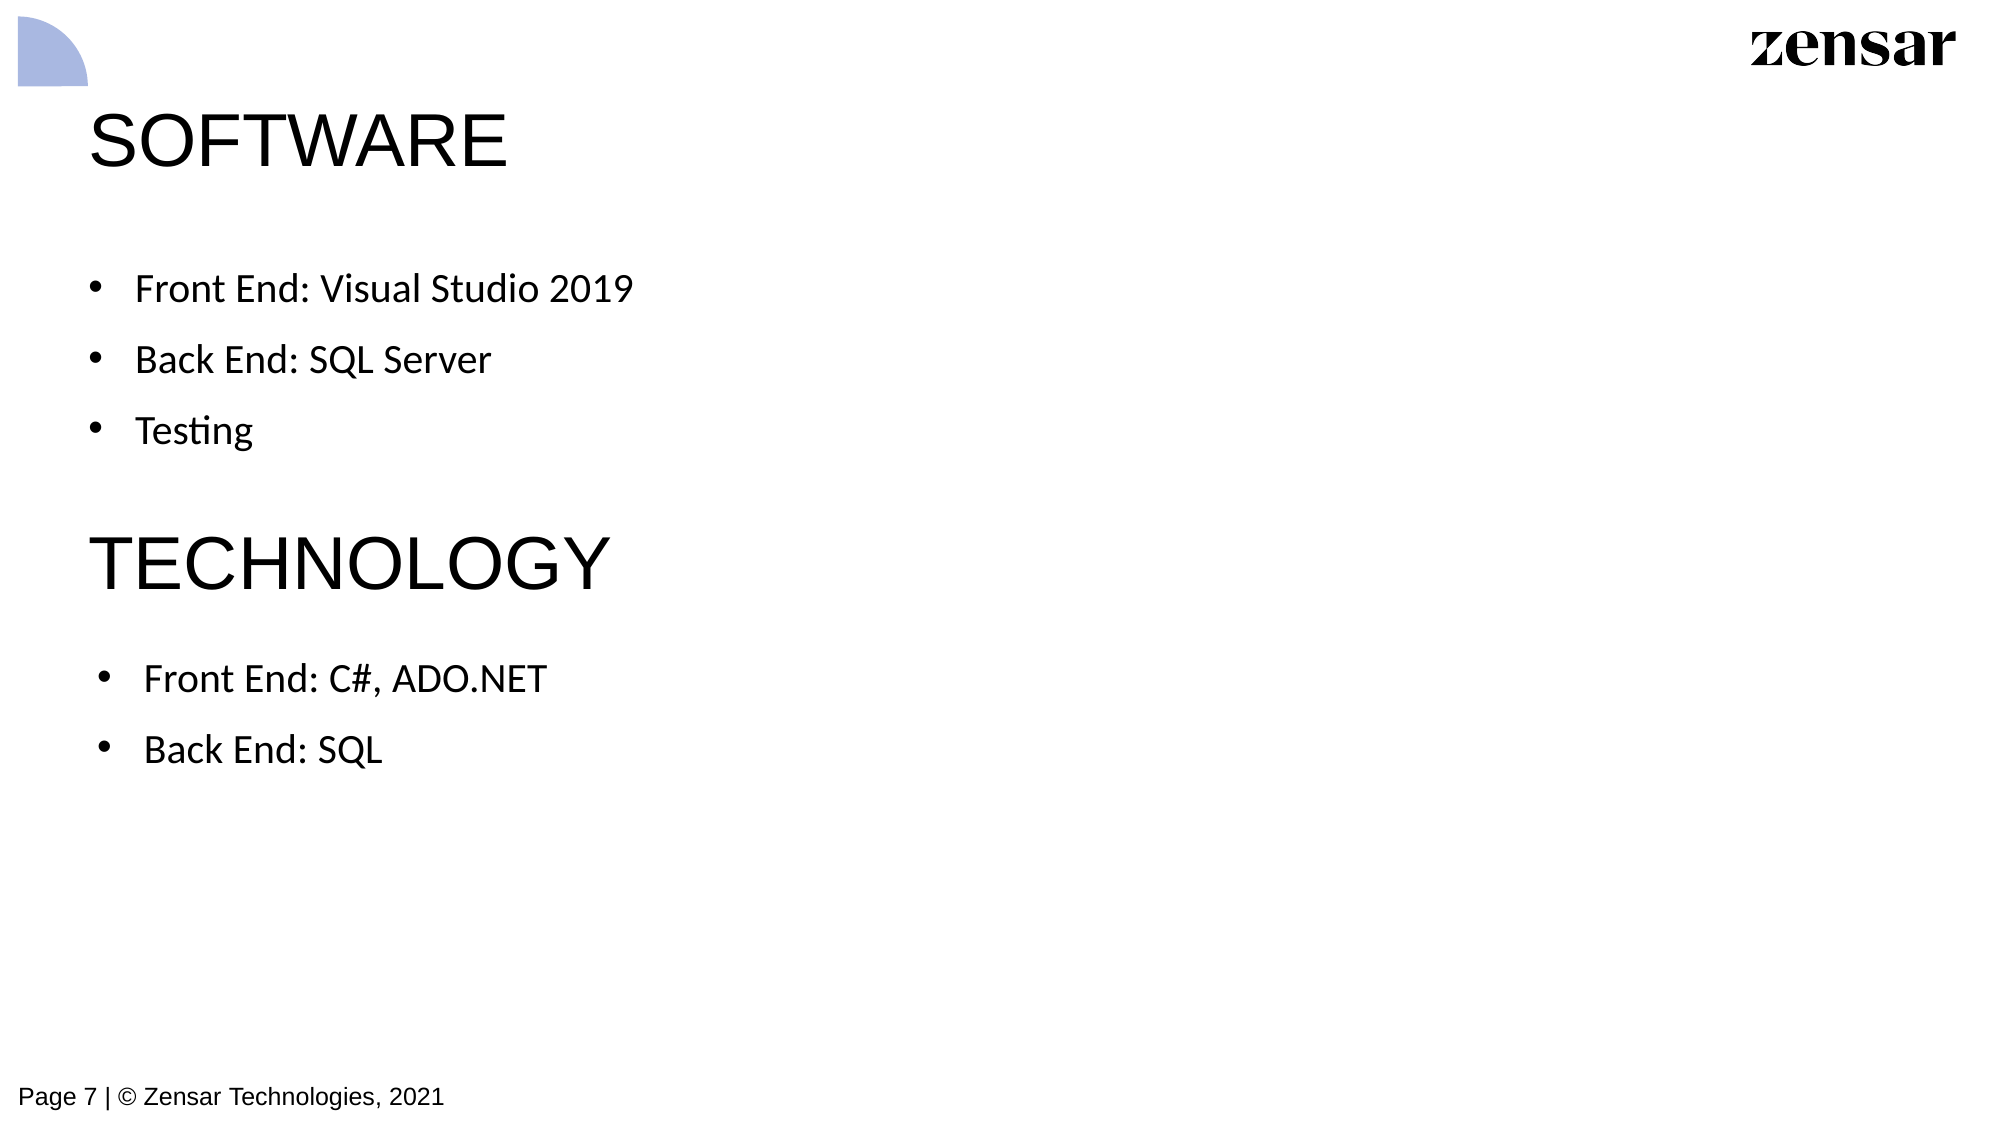

SOFTWARE
Front End: Visual Studio 2019
Back End: SQL Server
Testing

TECHNOLOGY

Front End: C#, ADO.NET
Back End: SQL